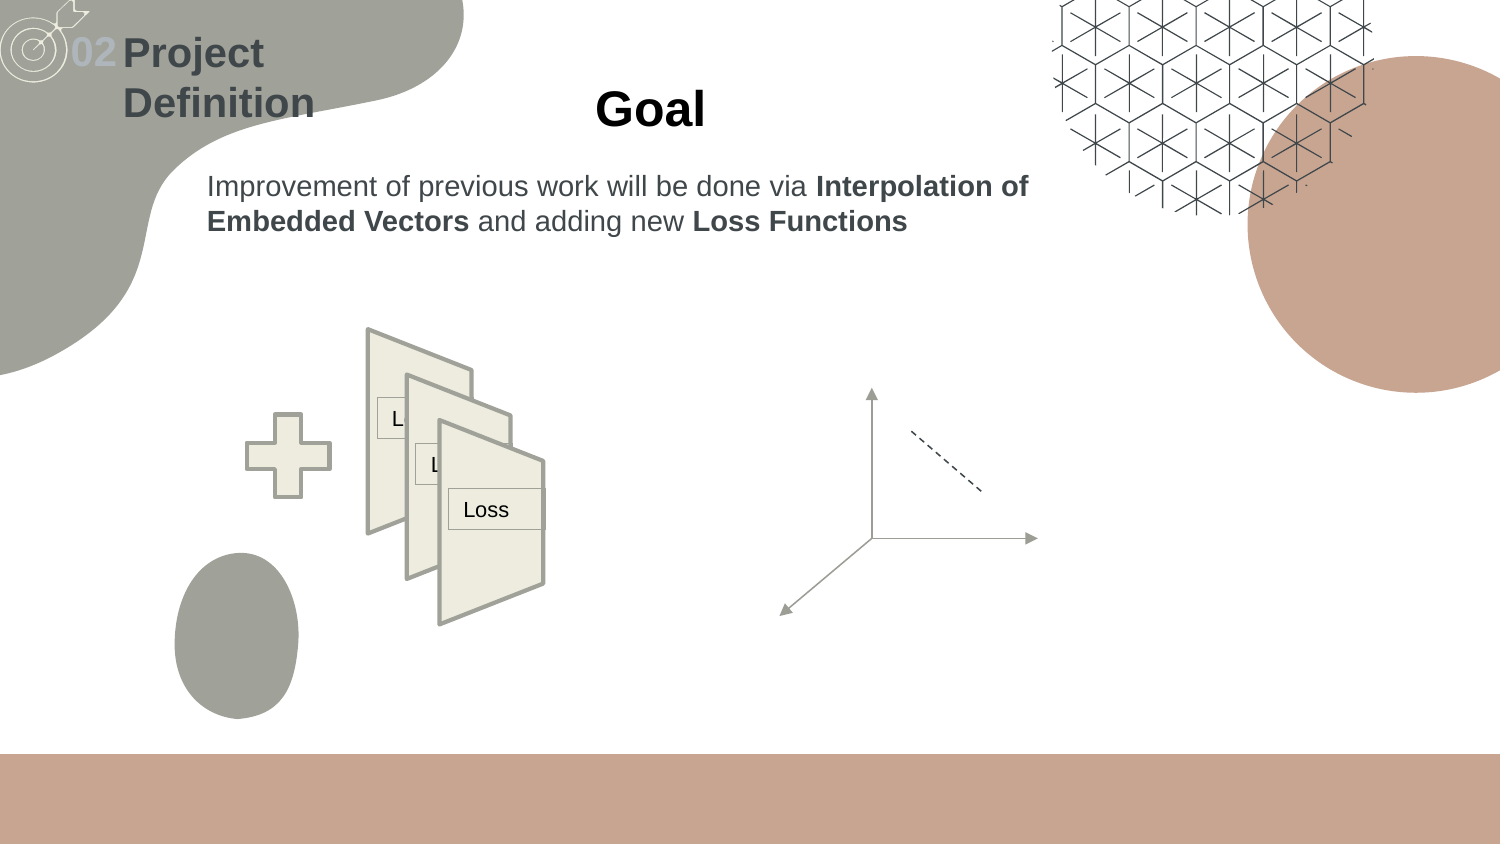

Goal
Project Definition
02
Improvement of previous work will be done via Interpolation of Embedded Vectors and adding new Loss Functions

Loss

Loss

Loss